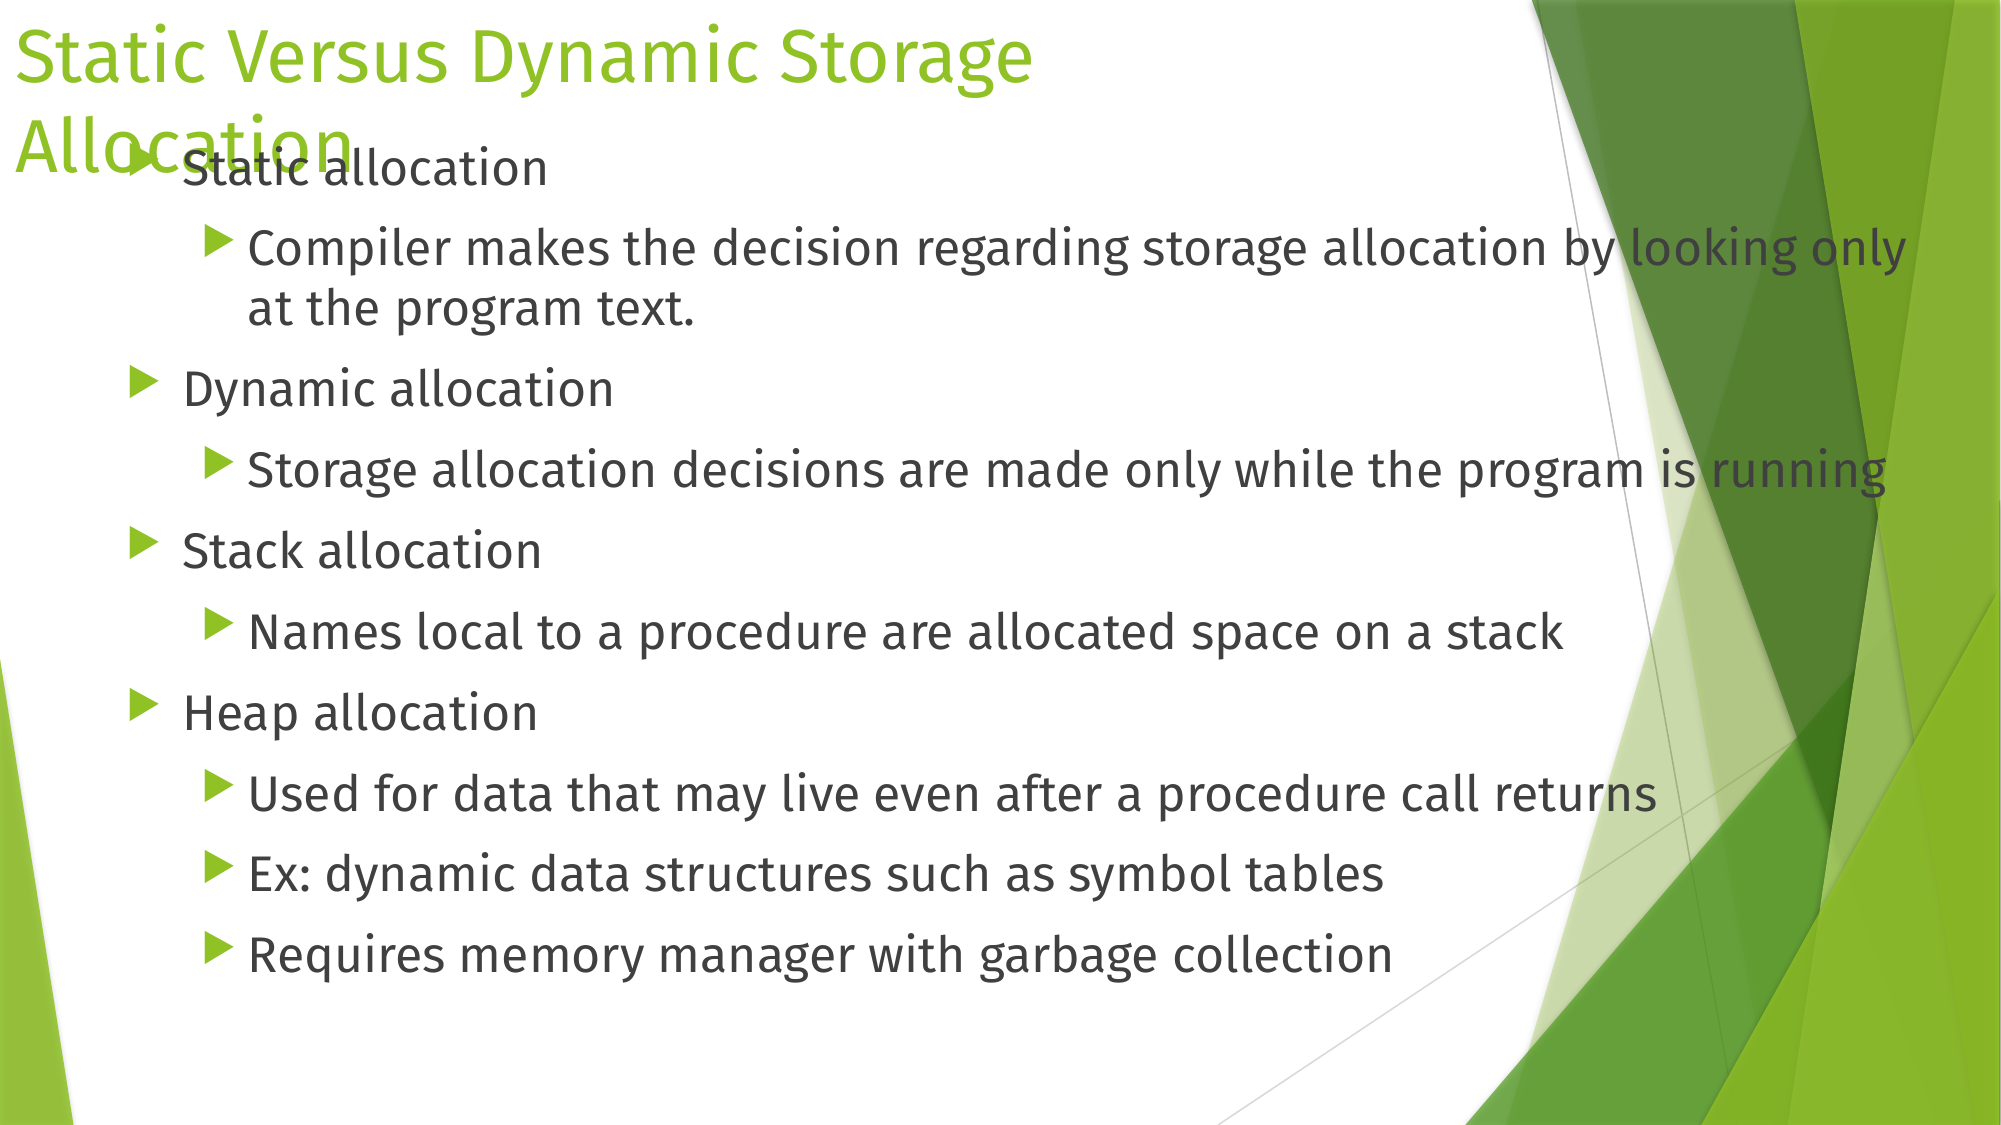

# Static Versus Dynamic Storage Allocation
Static allocation 
Compiler makes the decision regarding storage allocation by looking only at the program text.
Dynamic allocation
Storage allocation decisions are made only while the program is running
Stack allocation
Names local to a procedure are allocated space on a stack
Heap allocation
Used for data that may live even after a procedure call returns
Ex: dynamic data structures such as symbol tables
Requires memory manager with garbage collection